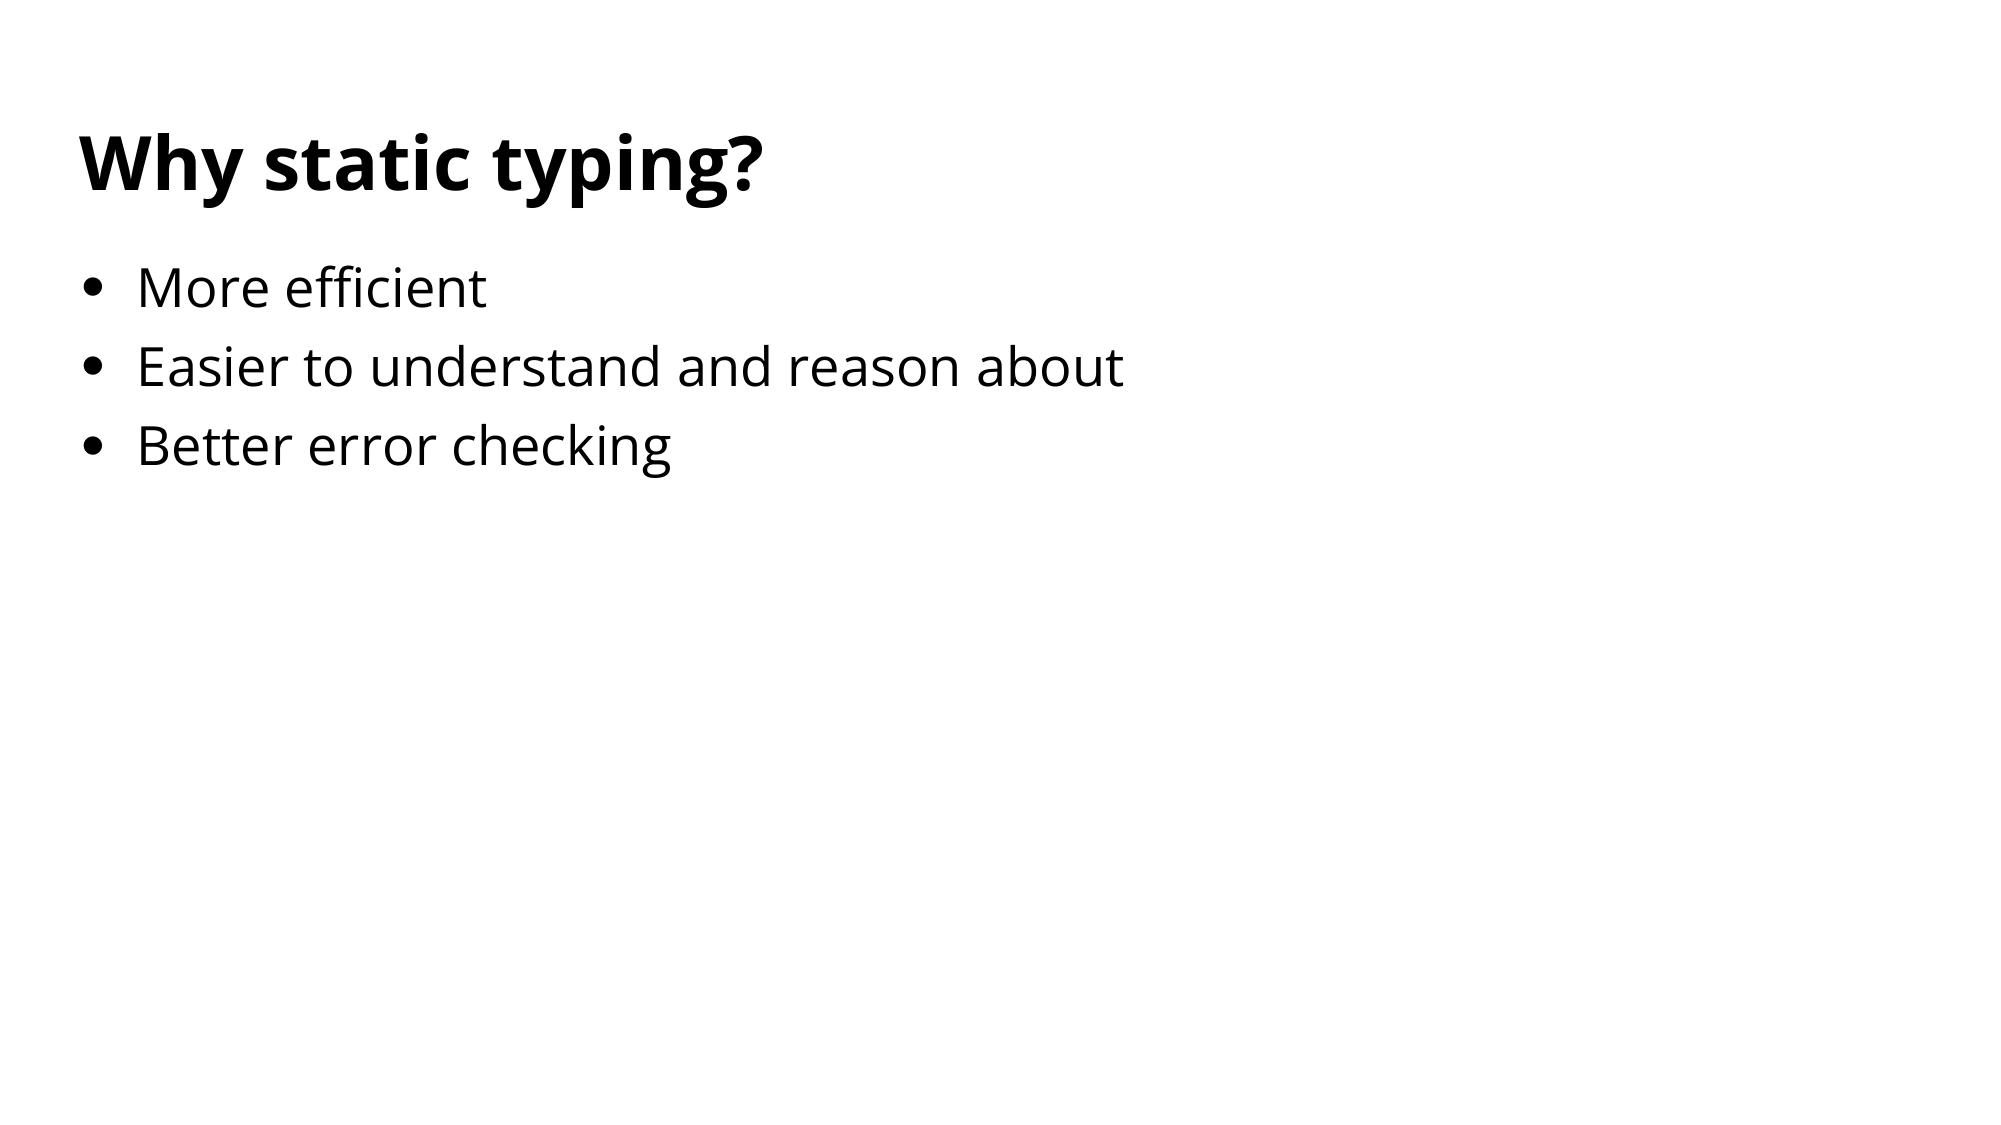

# Why static typing?
More efficient
Easier to understand and reason about
Better error checking